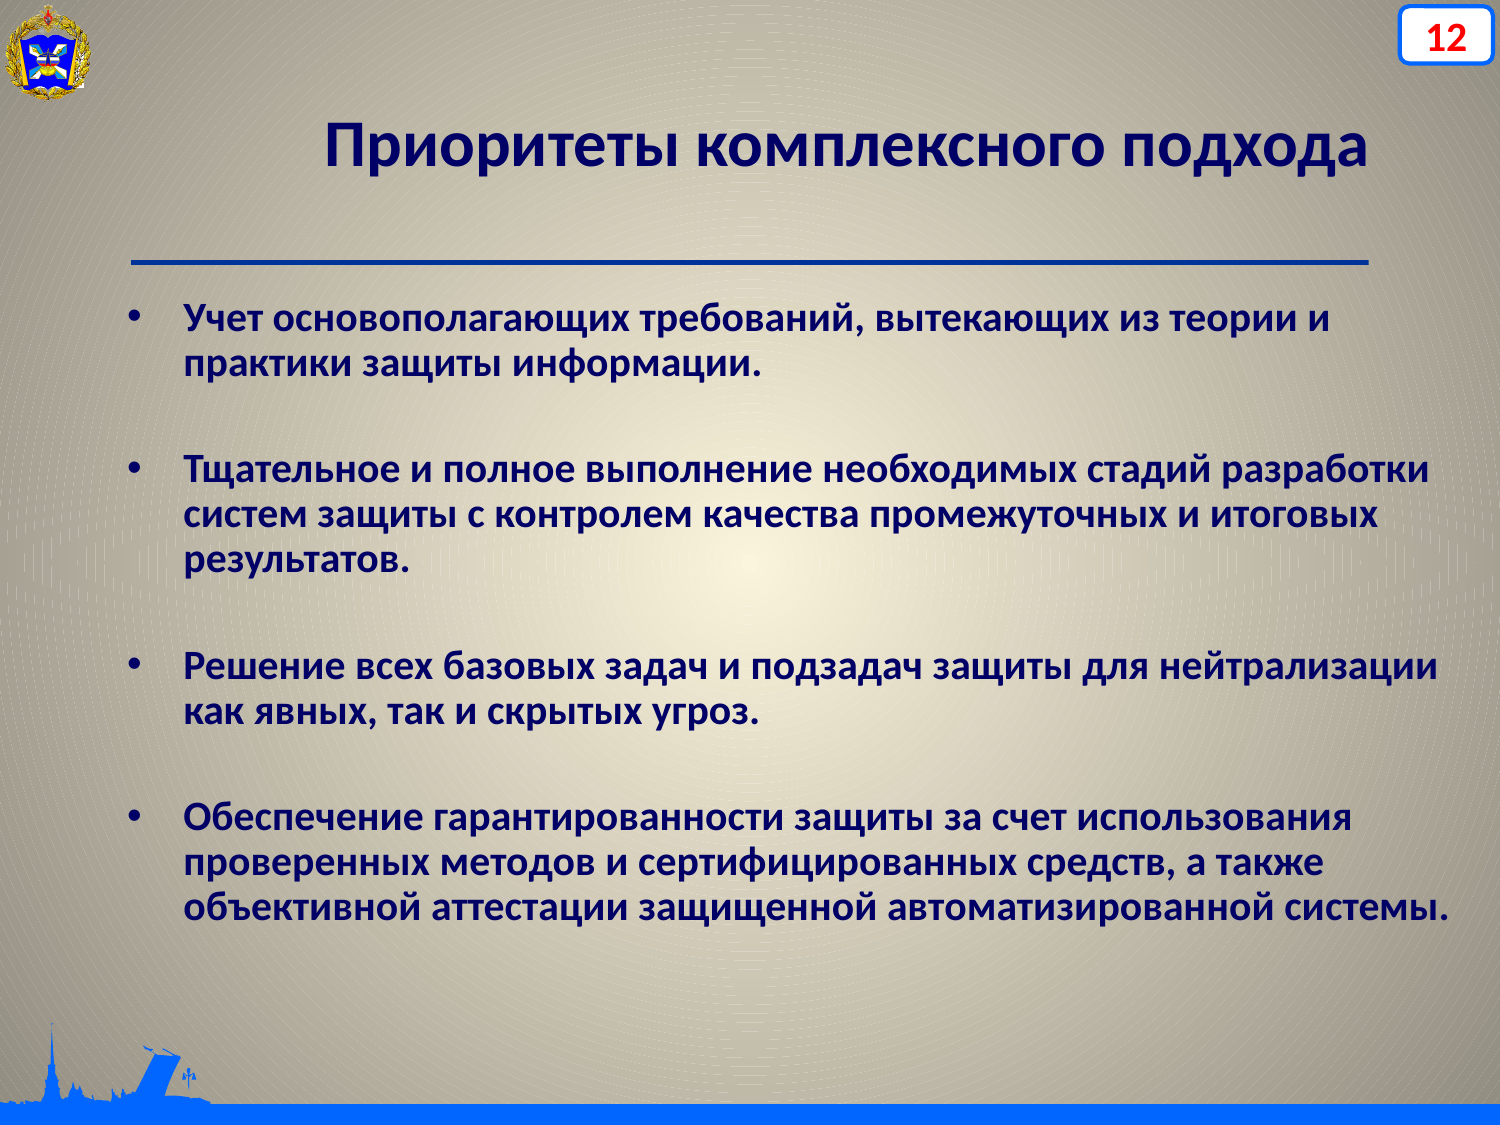

12
Приоритеты комплексного подхода

Учет основополагающих требований, вытекающих из теории и практики защиты информации.

Тщательное и полное выполнение необходимых стадий разработки систем защиты с контролем качества промежуточных и итоговых результатов.

Решение всех базовых задач и подзадач защиты для нейтрализации как явных, так и скрытых угроз.

Обеспечение гарантированности защиты за счет использования проверенных методов и сертифицированных средств, а также объективной аттестации защищенной автоматизированной системы.